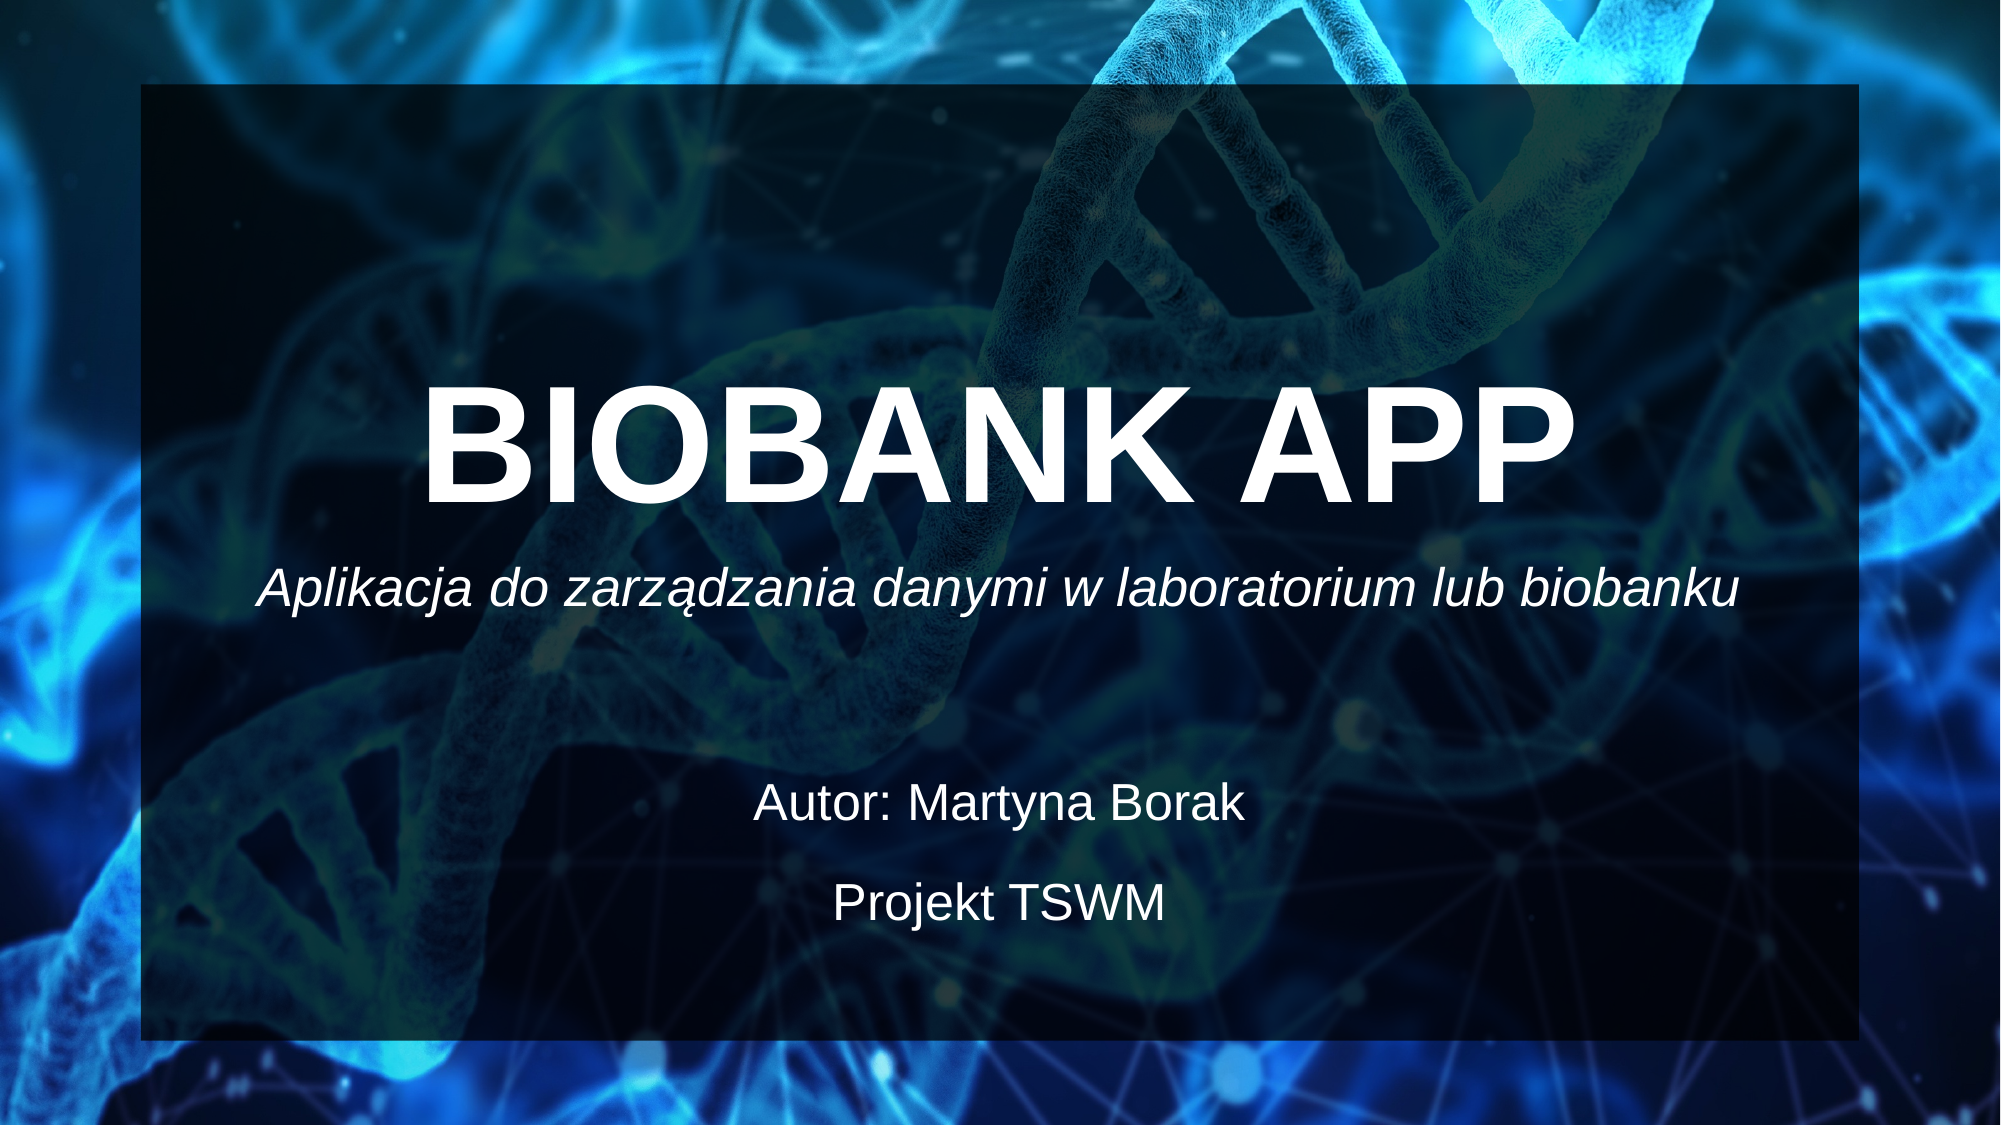

BIOBANK APP
Aplikacja do zarządzania danymi w laboratorium lub biobanku
Autor: Martyna Borak

Projekt TSWM